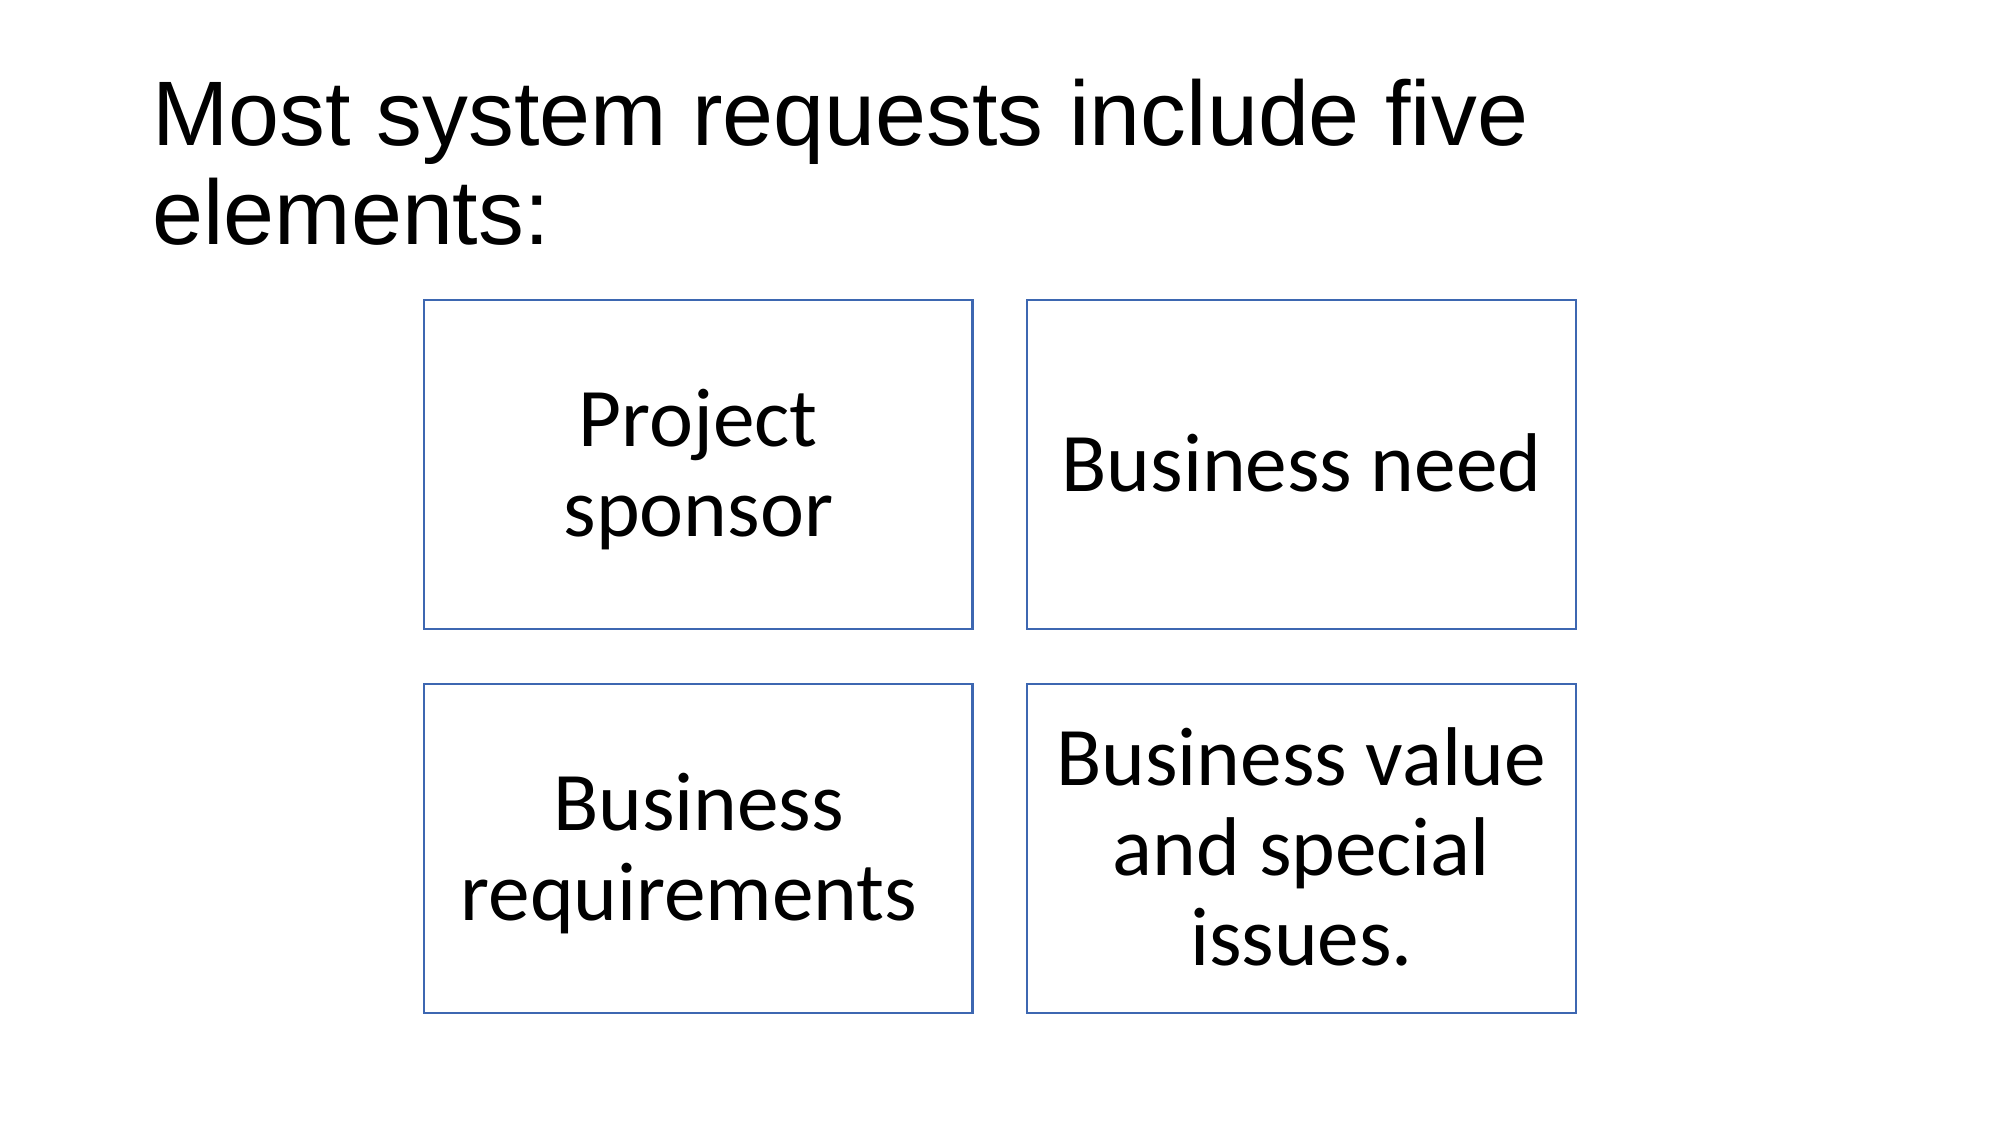

# Most system requests include five elements:
Project sponsor
Business need
Business requirements
Business value and special issues.